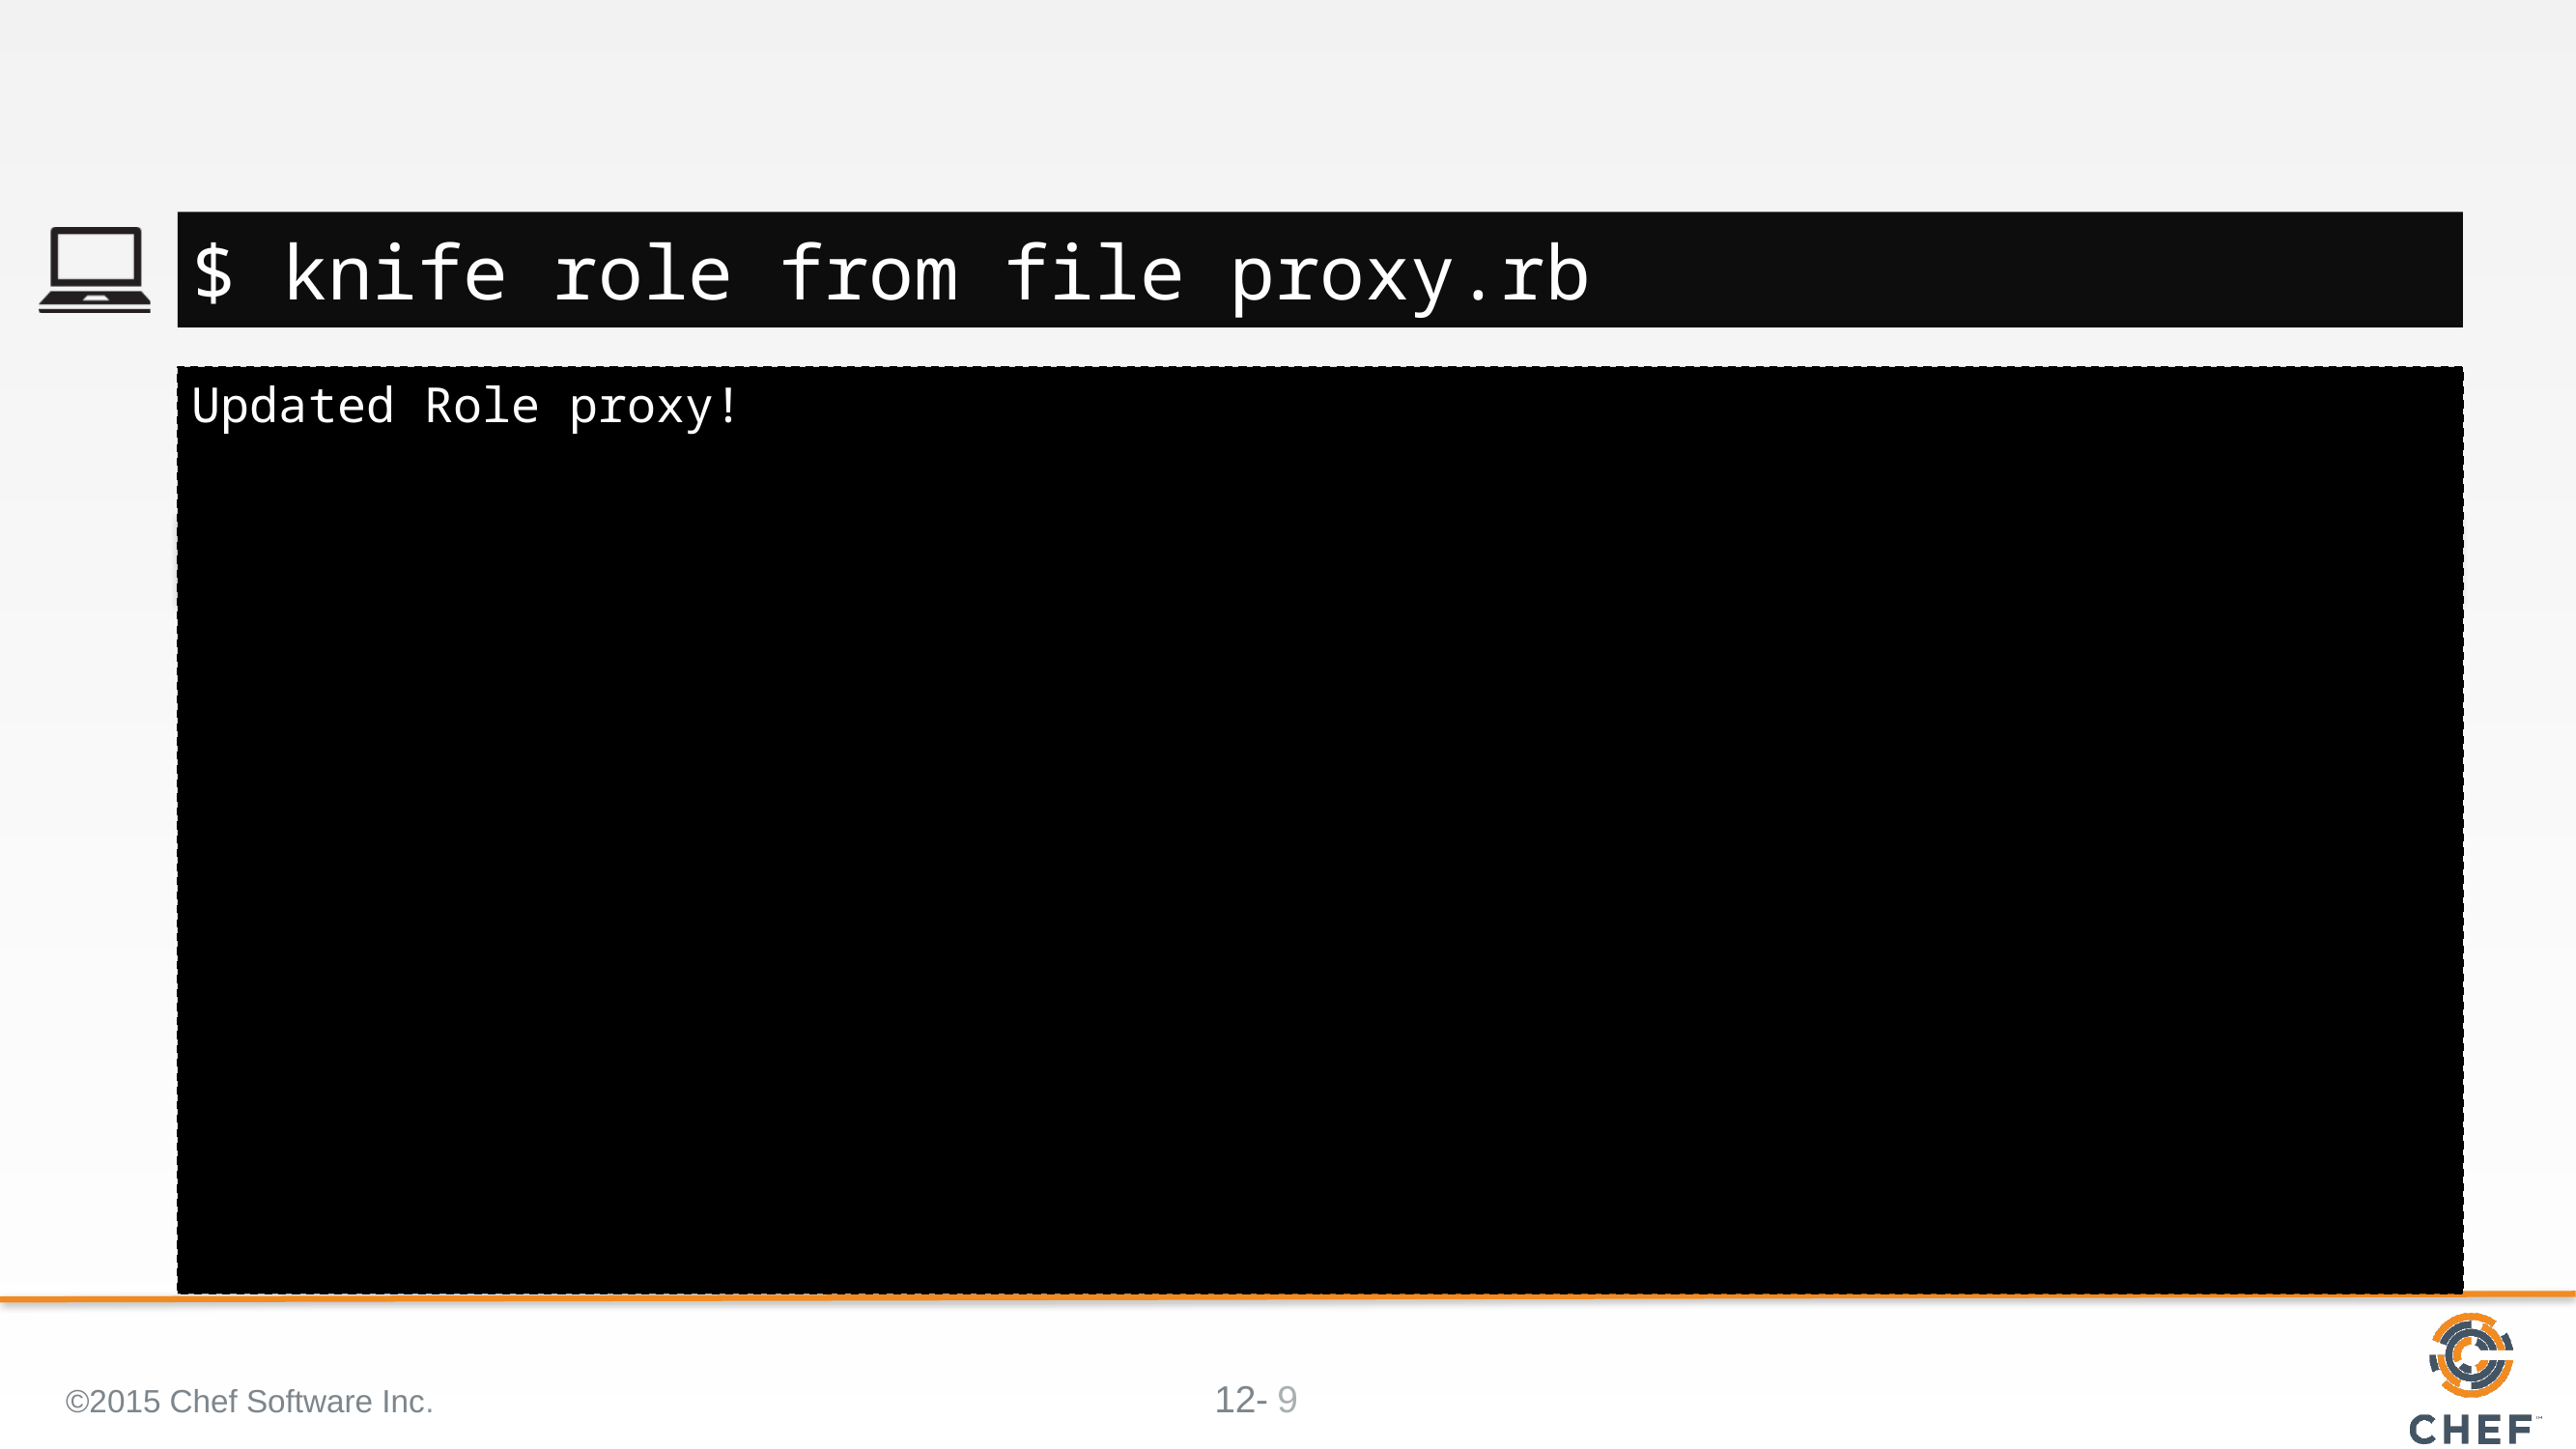

#
$ knife role from file proxy.rb
Updated Role proxy!
©2015 Chef Software Inc.
9